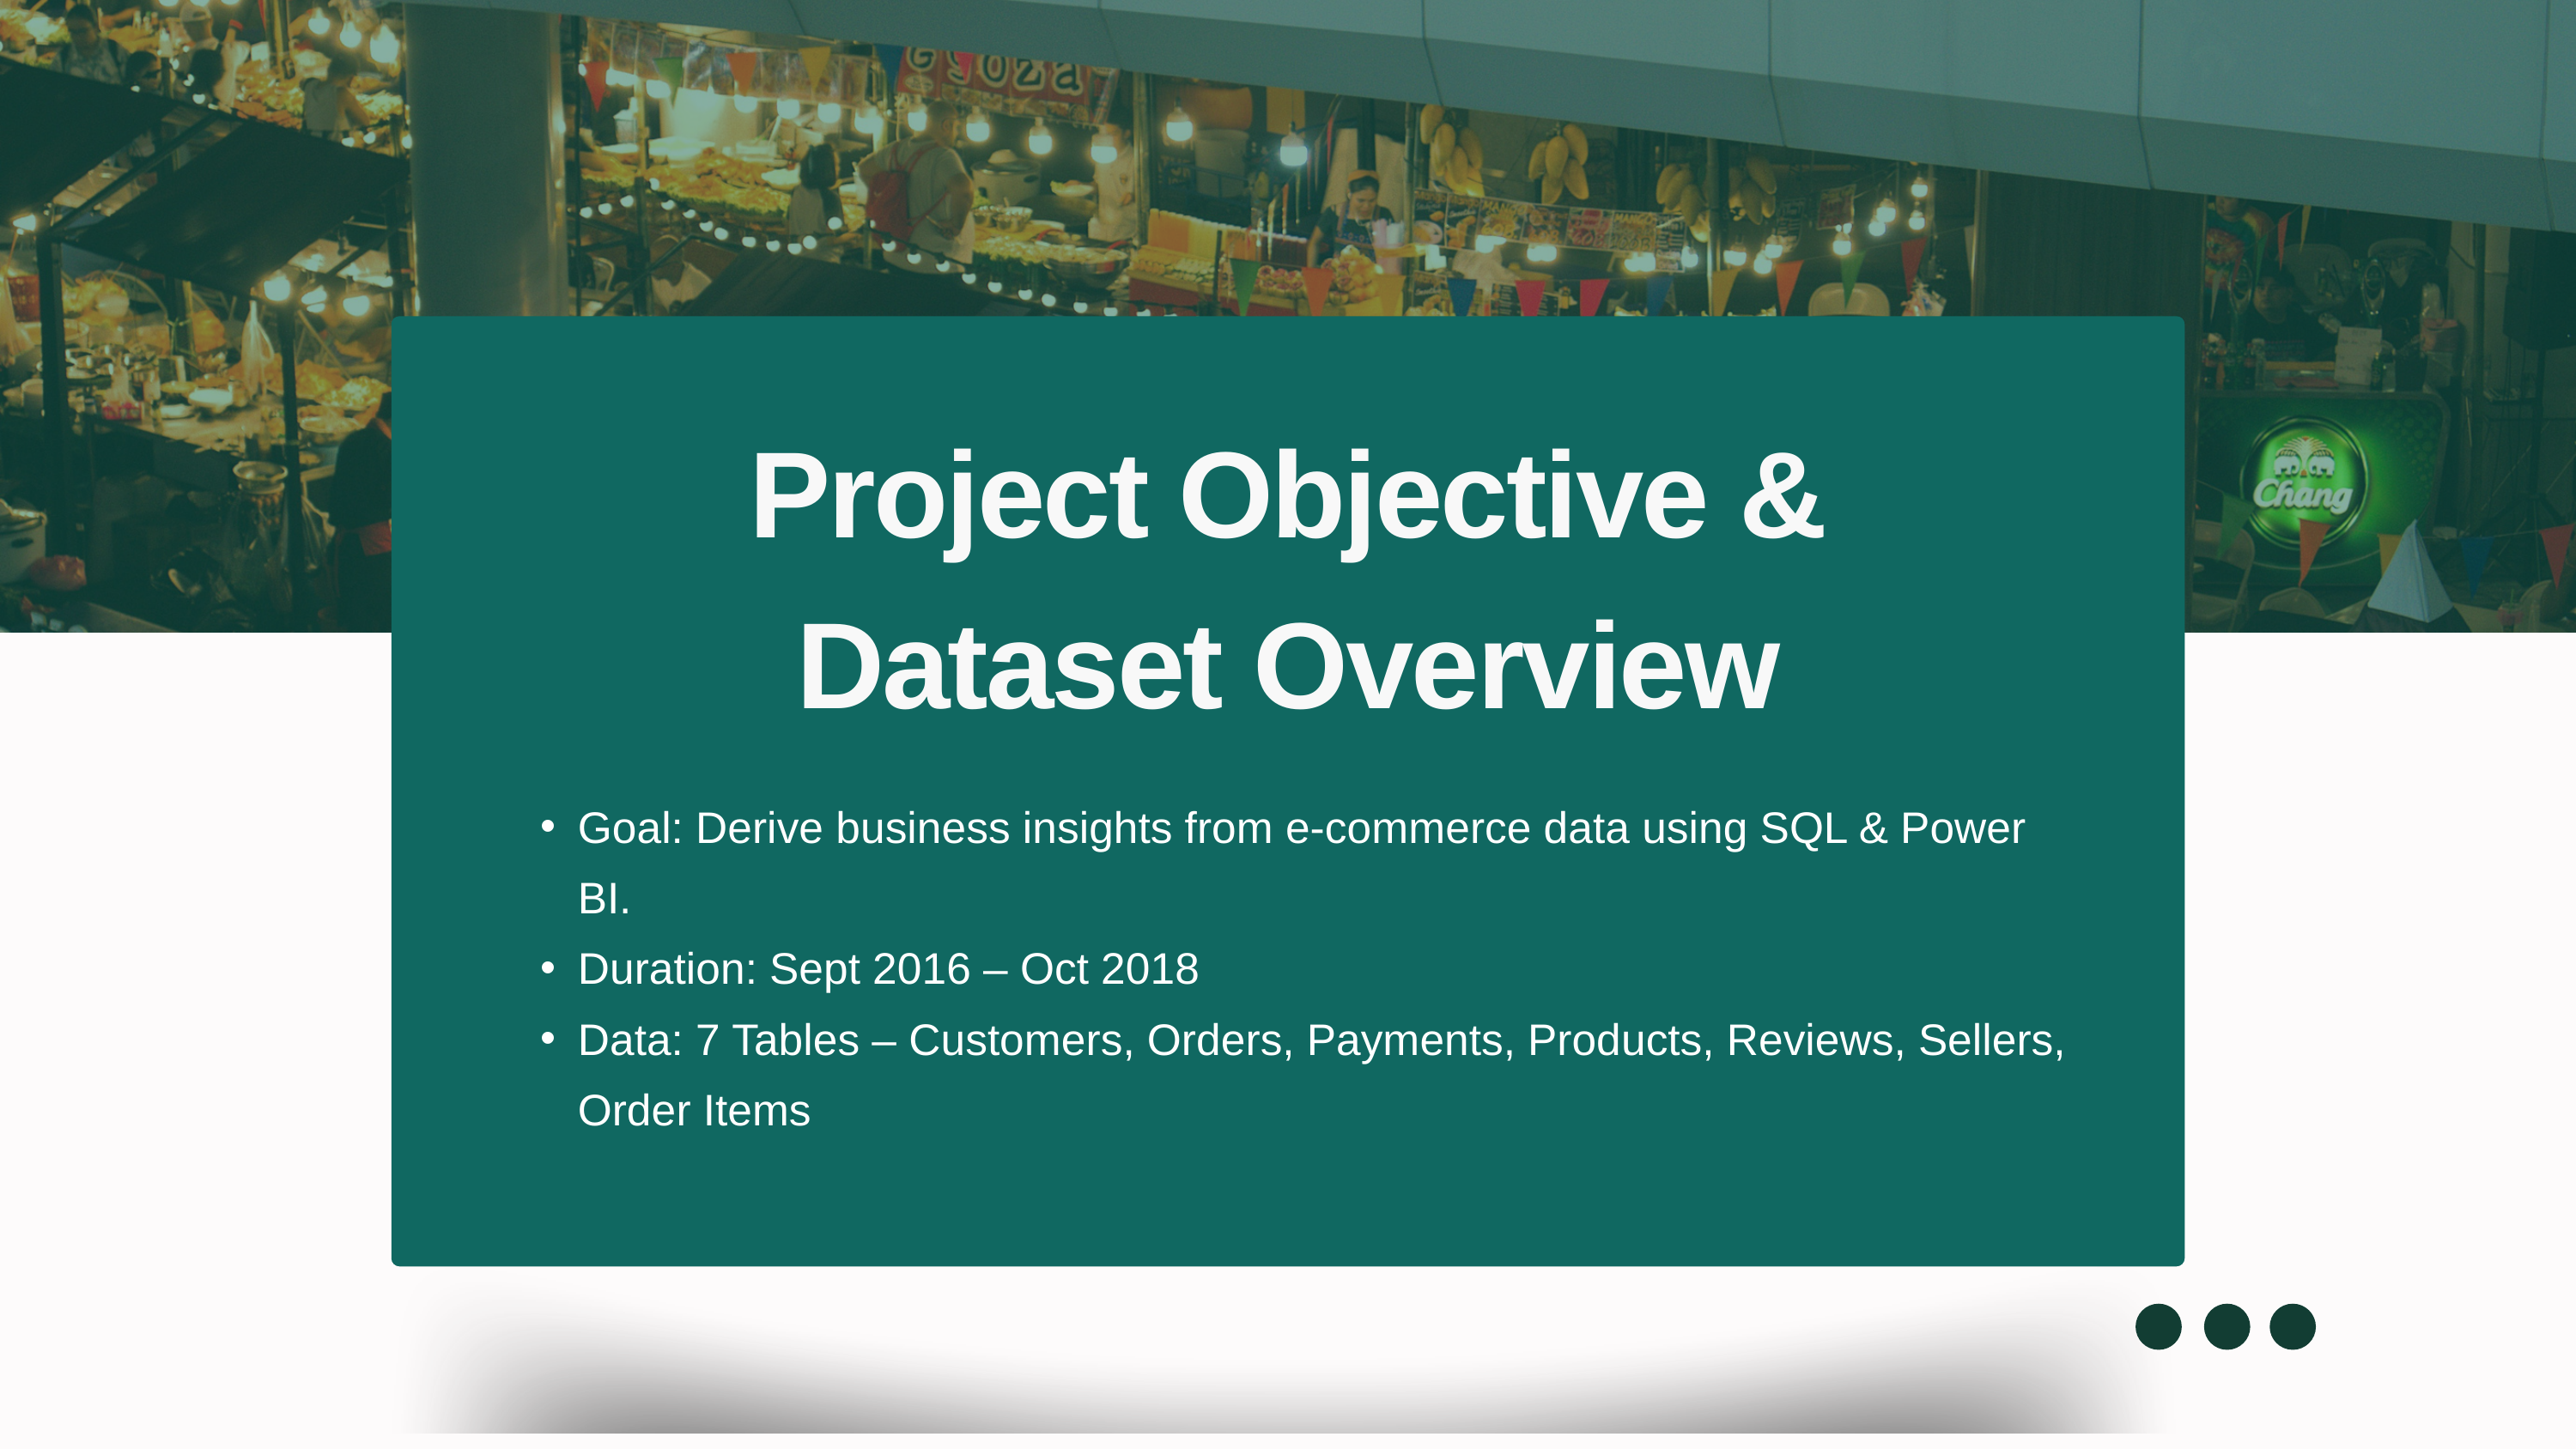

Project Objective &
Dataset Overview
Goal: Derive business insights from e-commerce data using SQL & Power BI.
Duration: Sept 2016 – Oct 2018
Data: 7 Tables – Customers, Orders, Payments, Products, Reviews, Sellers, Order Items